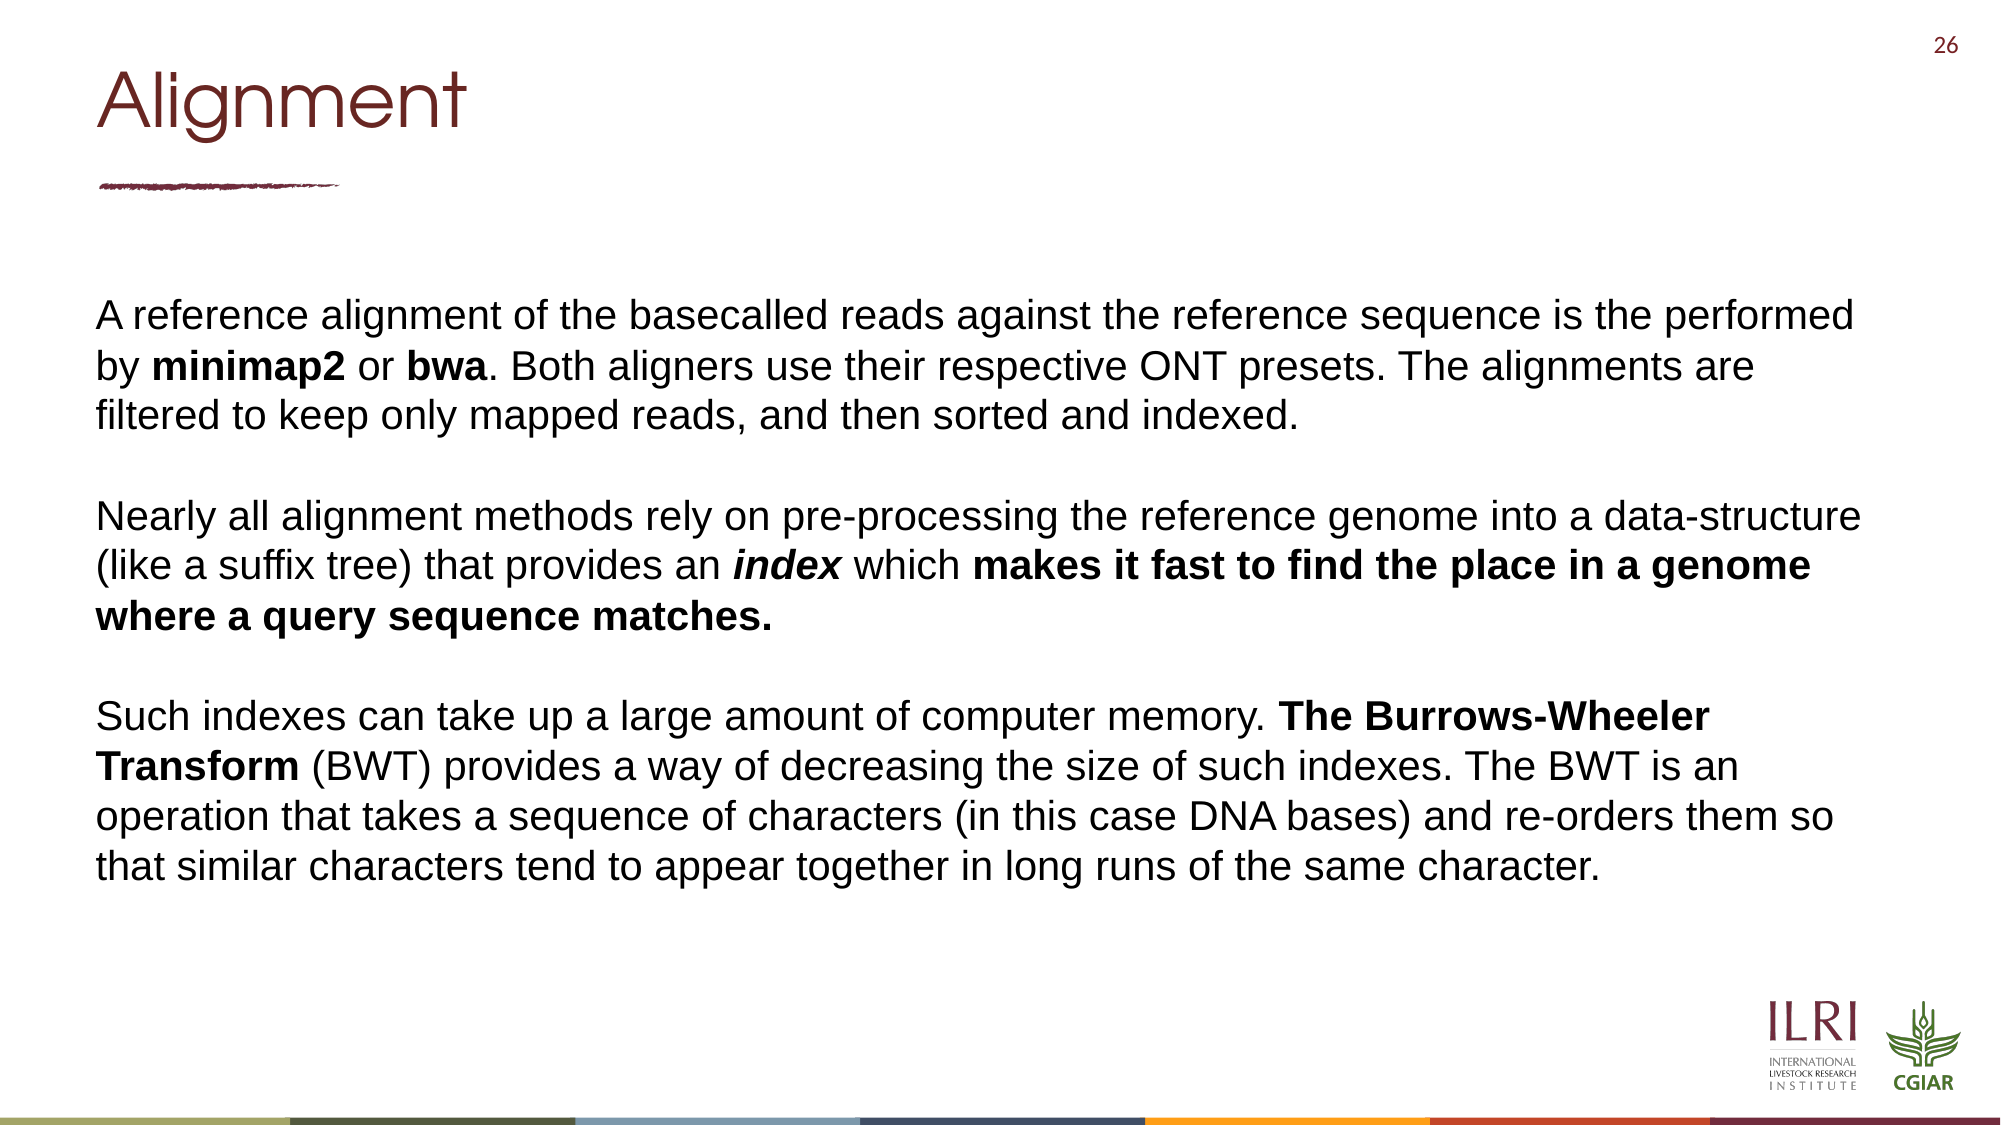

# Alignment
A reference alignment of the basecalled reads against the reference sequence is the performed by minimap2 or bwa. Both aligners use their respective ONT presets. The alignments are filtered to keep only mapped reads, and then sorted and indexed.

Nearly all alignment methods rely on pre-processing the reference genome into a data-structure (like a suffix tree) that provides an index which makes it fast to find the place in a genome where a query sequence matches.

Such indexes can take up a large amount of computer memory. The Burrows-Wheeler Transform (BWT) provides a way of decreasing the size of such indexes. The BWT is an operation that takes a sequence of characters (in this case DNA bases) and re-orders them so that similar characters tend to appear together in long runs of the same character.